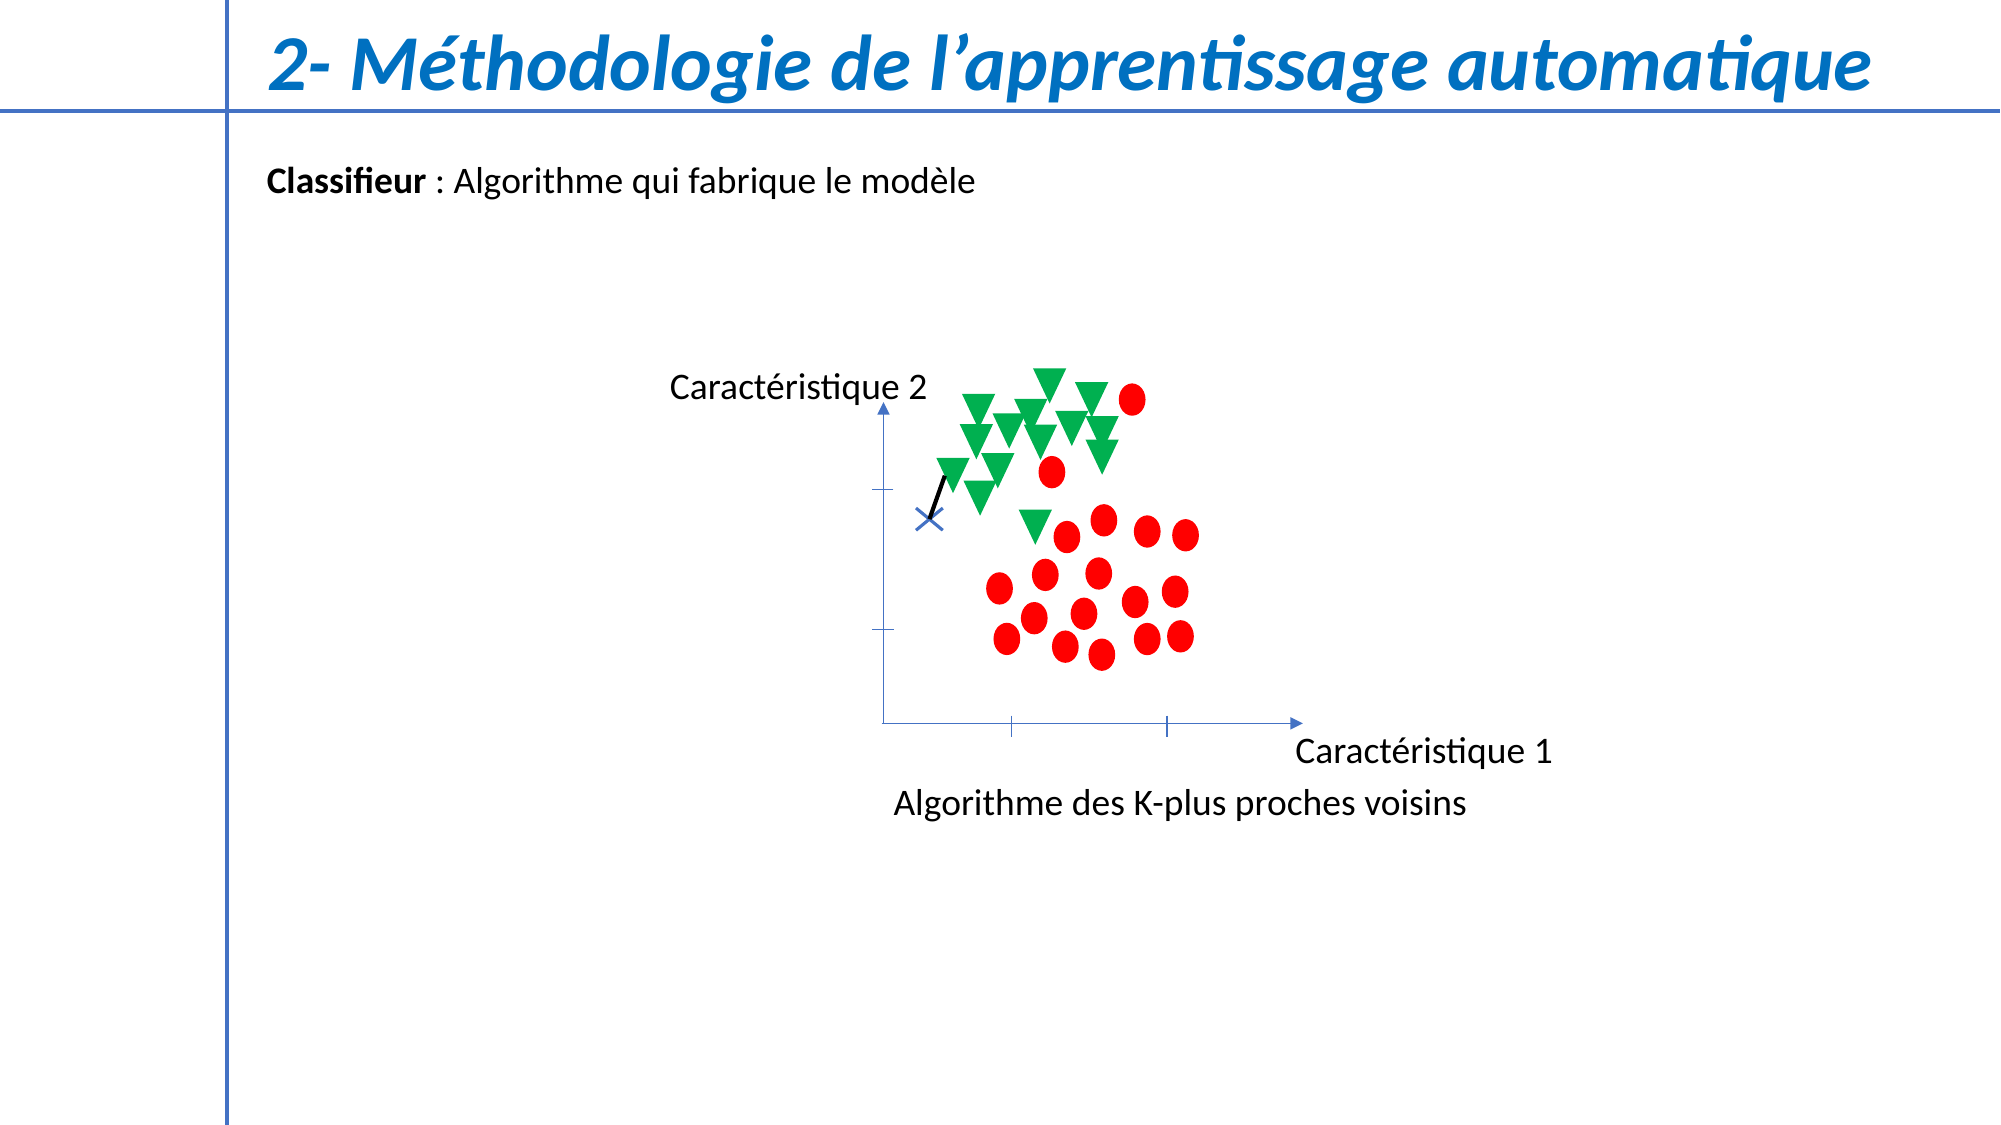

2- Méthodologie de l’apprentissage automatique
Classifieur : Algorithme qui fabrique le modèle
Caractéristique 2

Caractéristique 1
Algorithme des K-plus proches voisins